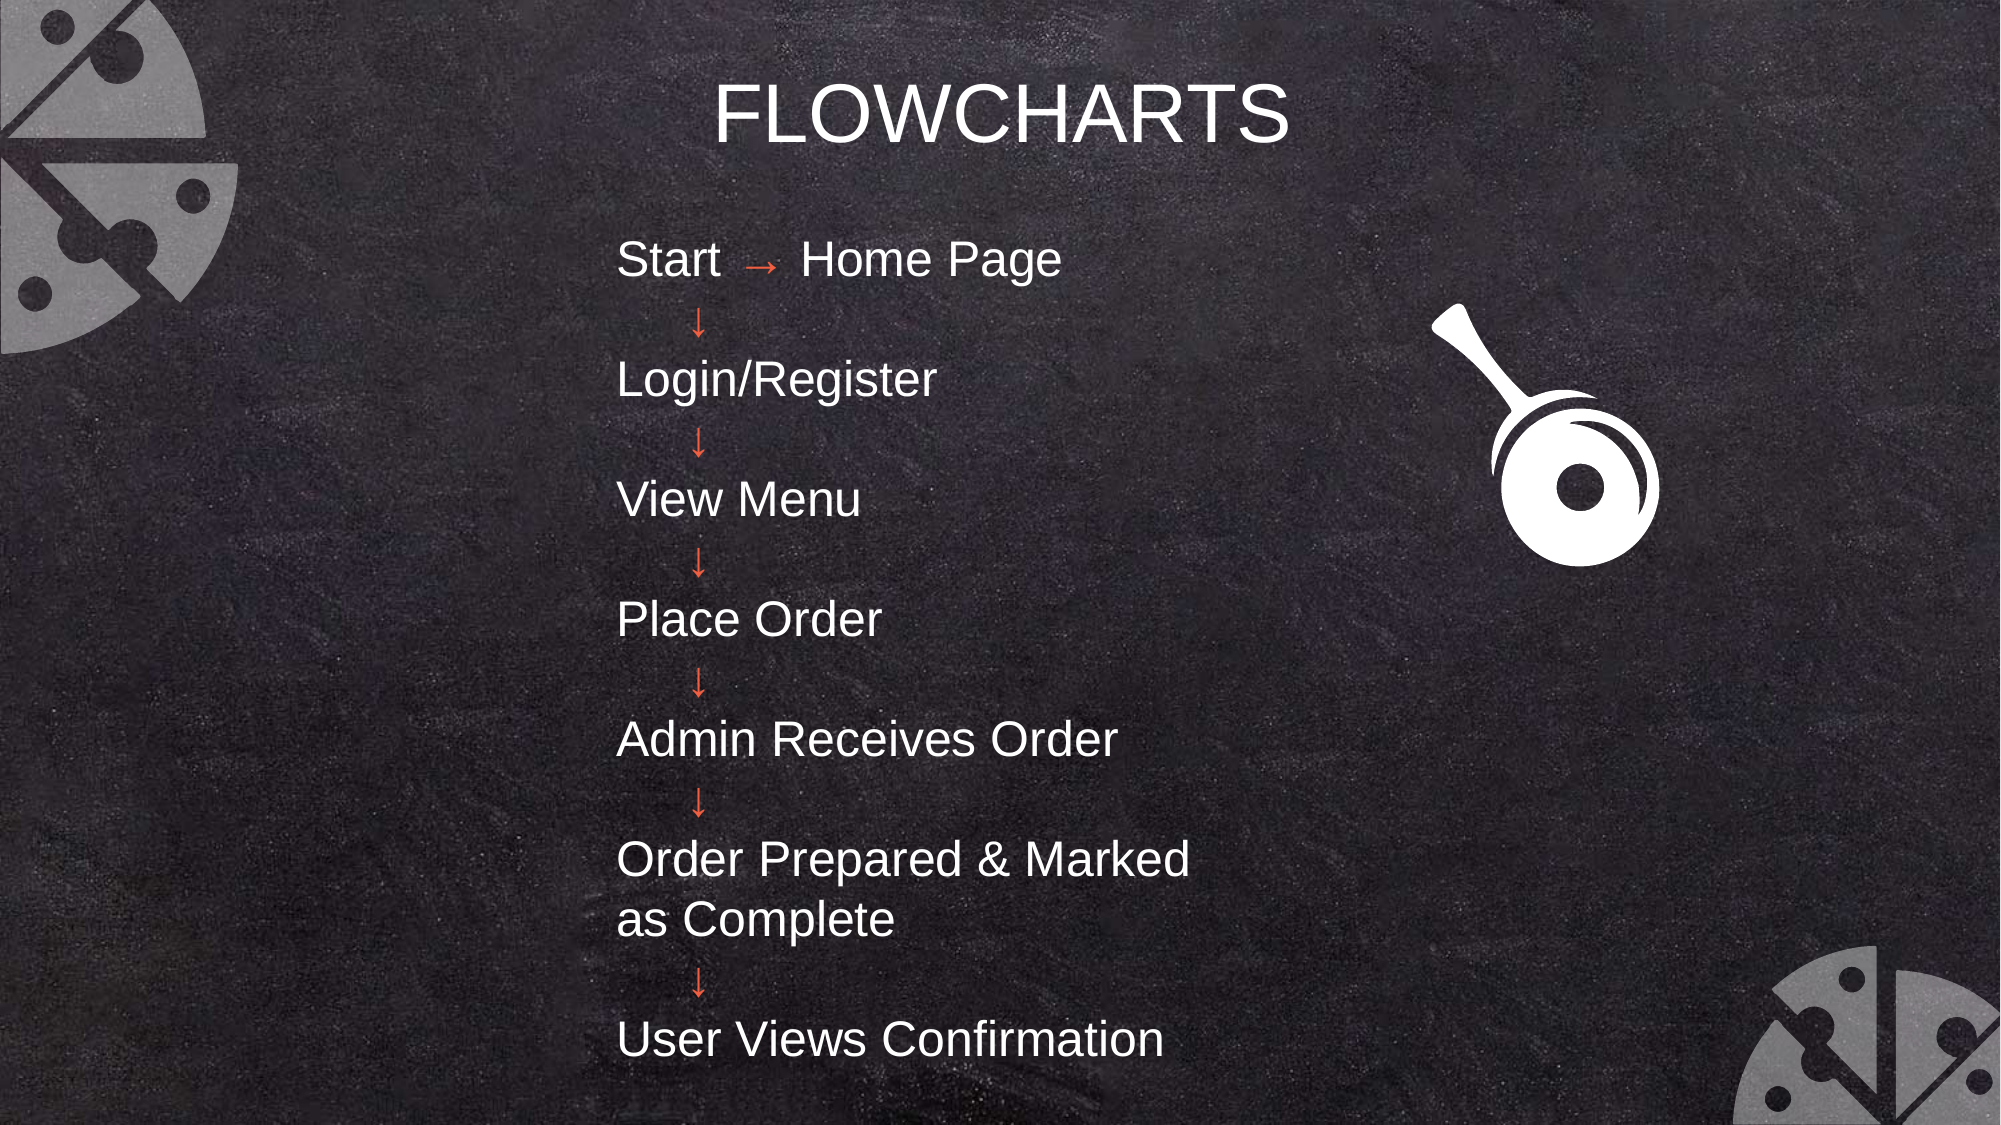

FLOWCHARTS
Start → Home Page
     ↓
Login/Register
     ↓
View Menu
     ↓
Place Order
     ↓
Admin Receives Order
     ↓
Order Prepared & Marked as Complete
     ↓
User Views Confirmation